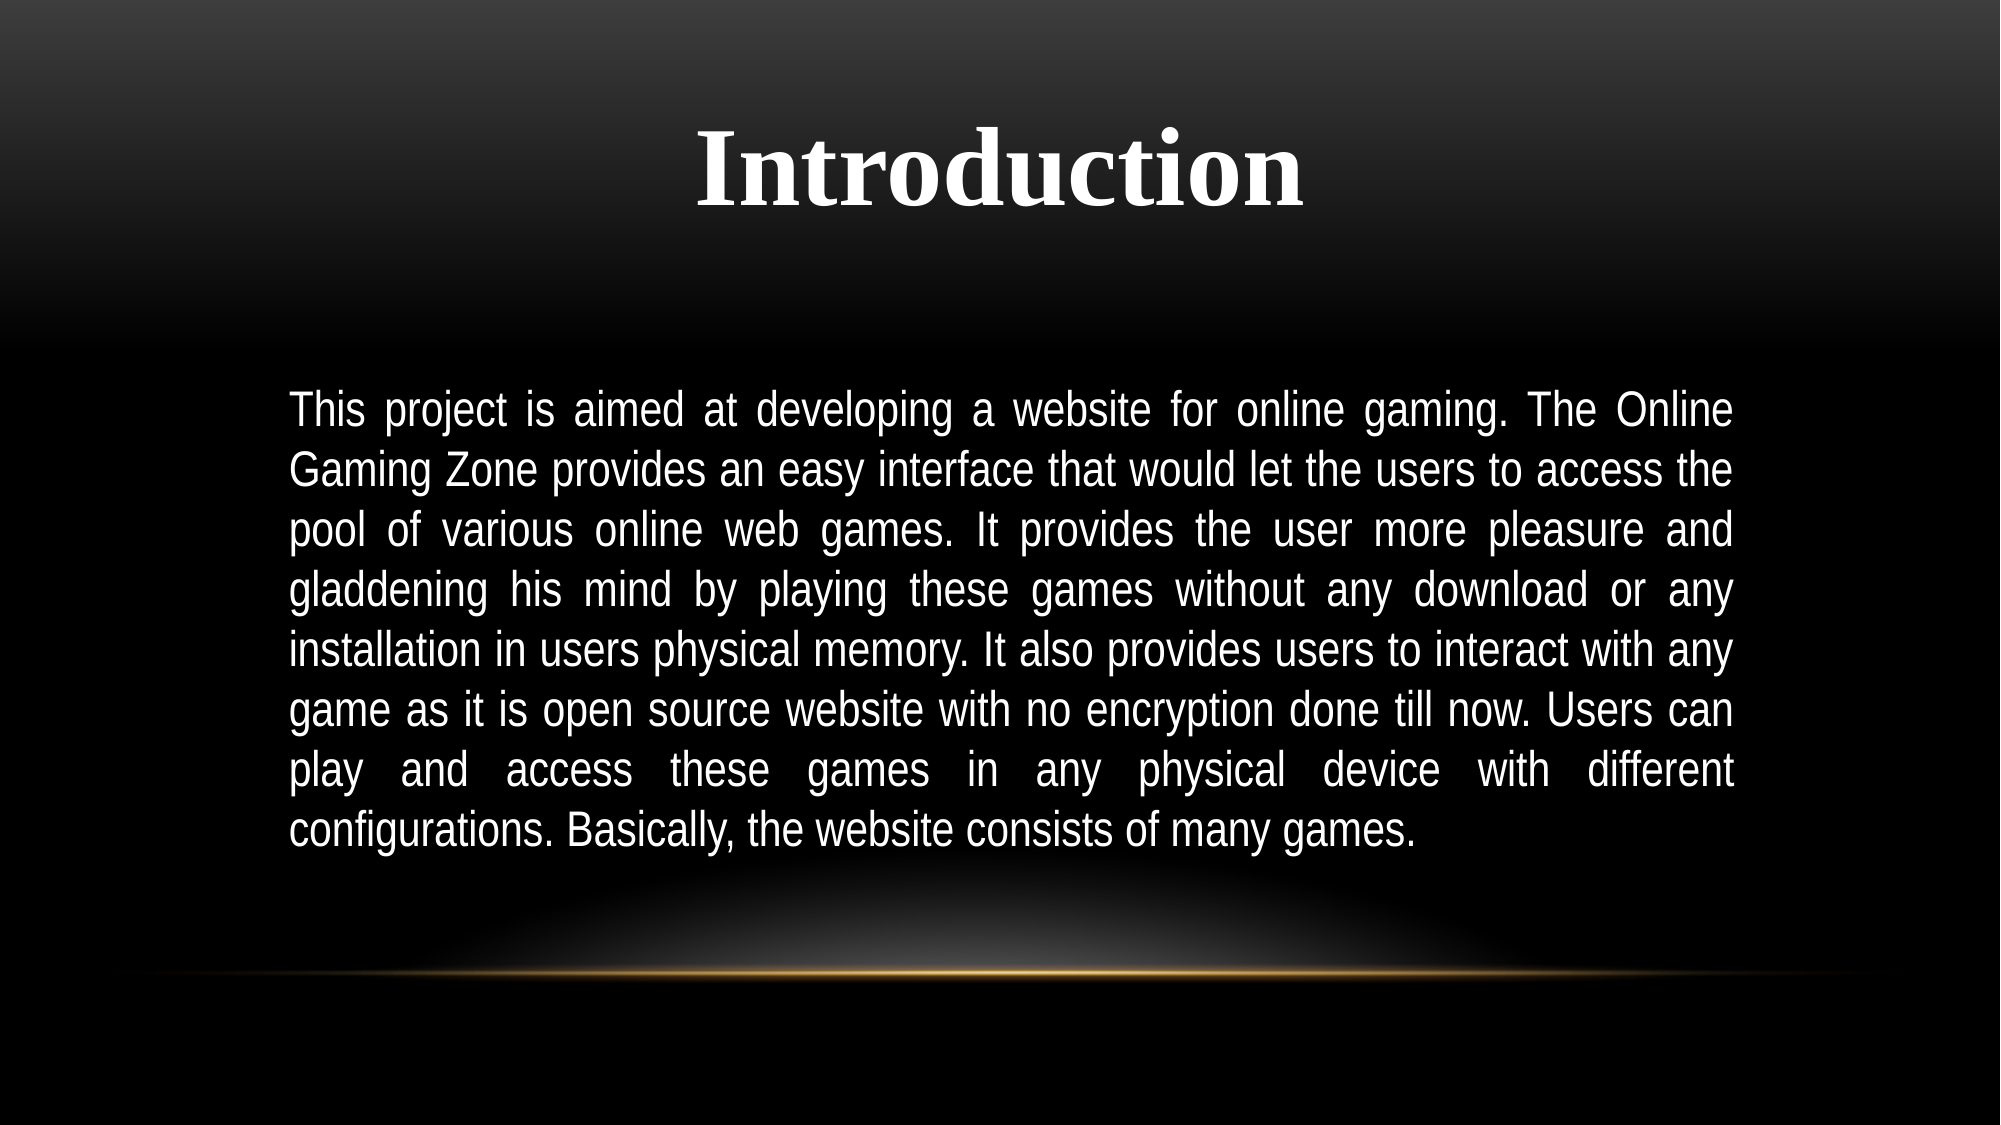

Introduction
This project is aimed at developing a website for online gaming. The Online Gaming Zone provides an easy interface that would let the users to access the pool of various online web games. It provides the user more pleasure and gladdening his mind by playing these games without any download or any installation in users physical memory. It also provides users to interact with any game as it is open source website with no encryption done till now. Users can play and access these games in any physical device with different configurations. Basically, the website consists of many games.